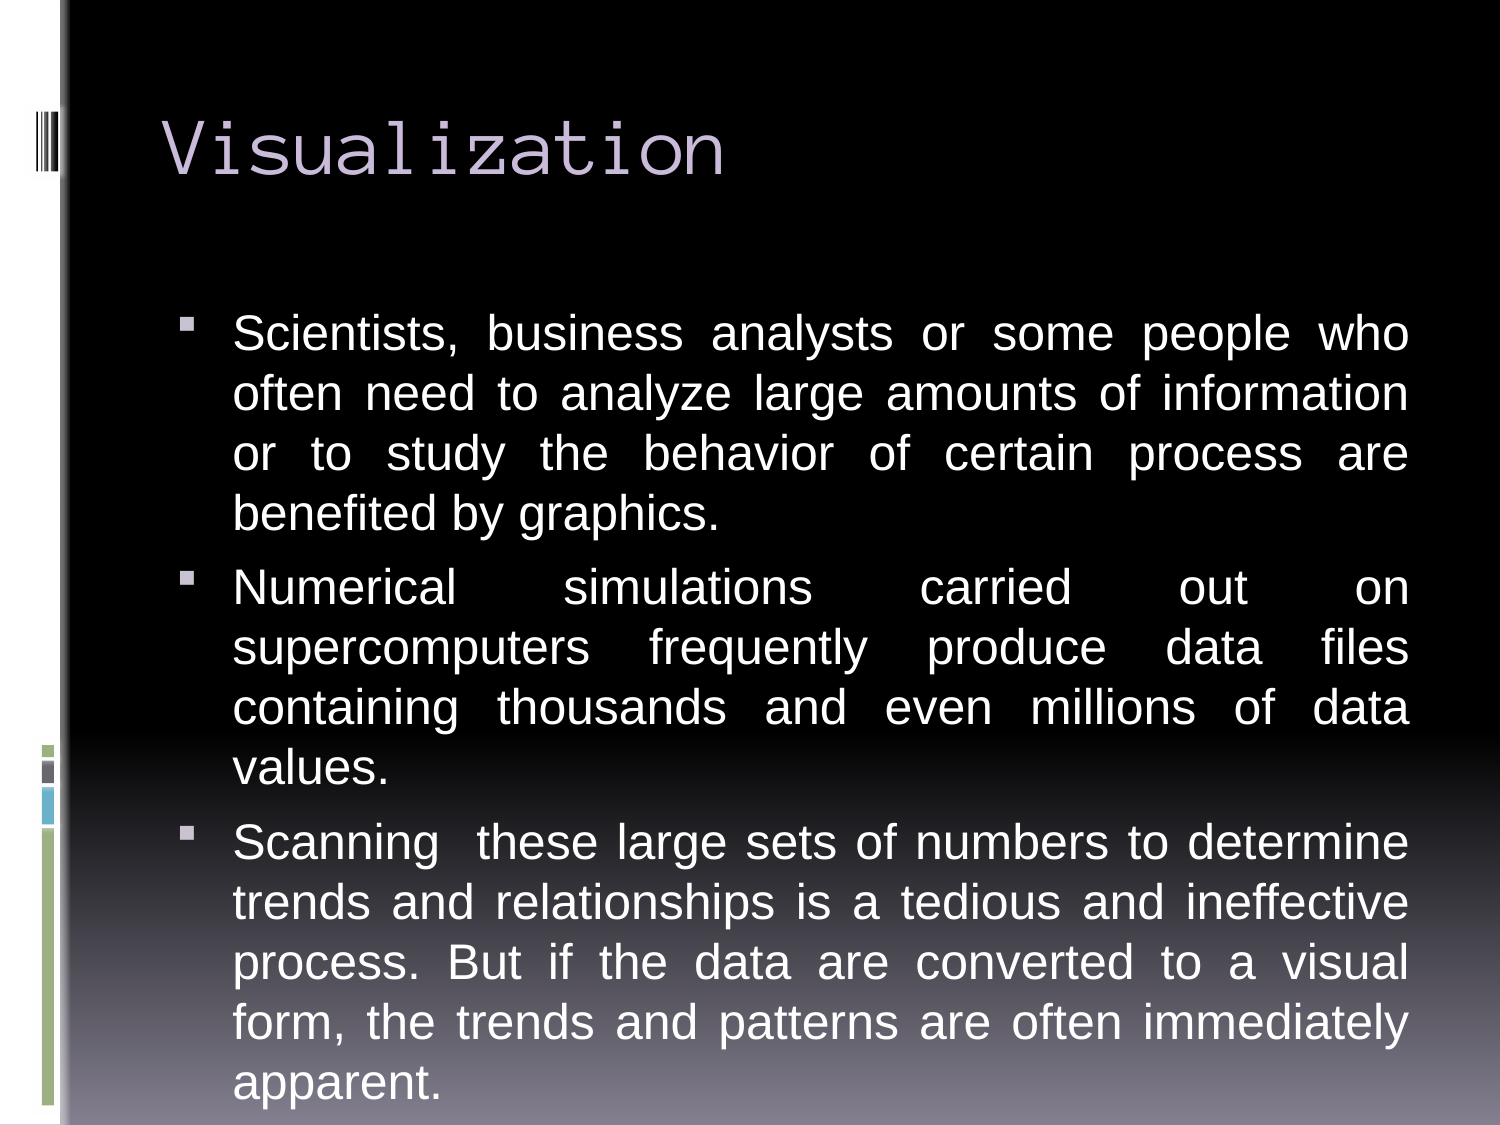

# Visualization
Scientists, business analysts or some people who often need to analyze large amounts of information or to study the behavior of certain process are benefited by graphics.
Numerical simulations carried out on supercomputers frequently produce data files containing thousands and even millions of data values.
Scanning  these large sets of numbers to determine trends and relationships is a tedious and ineffective process. But if the data are converted to a visual form, the trends and patterns are often immediately apparent.